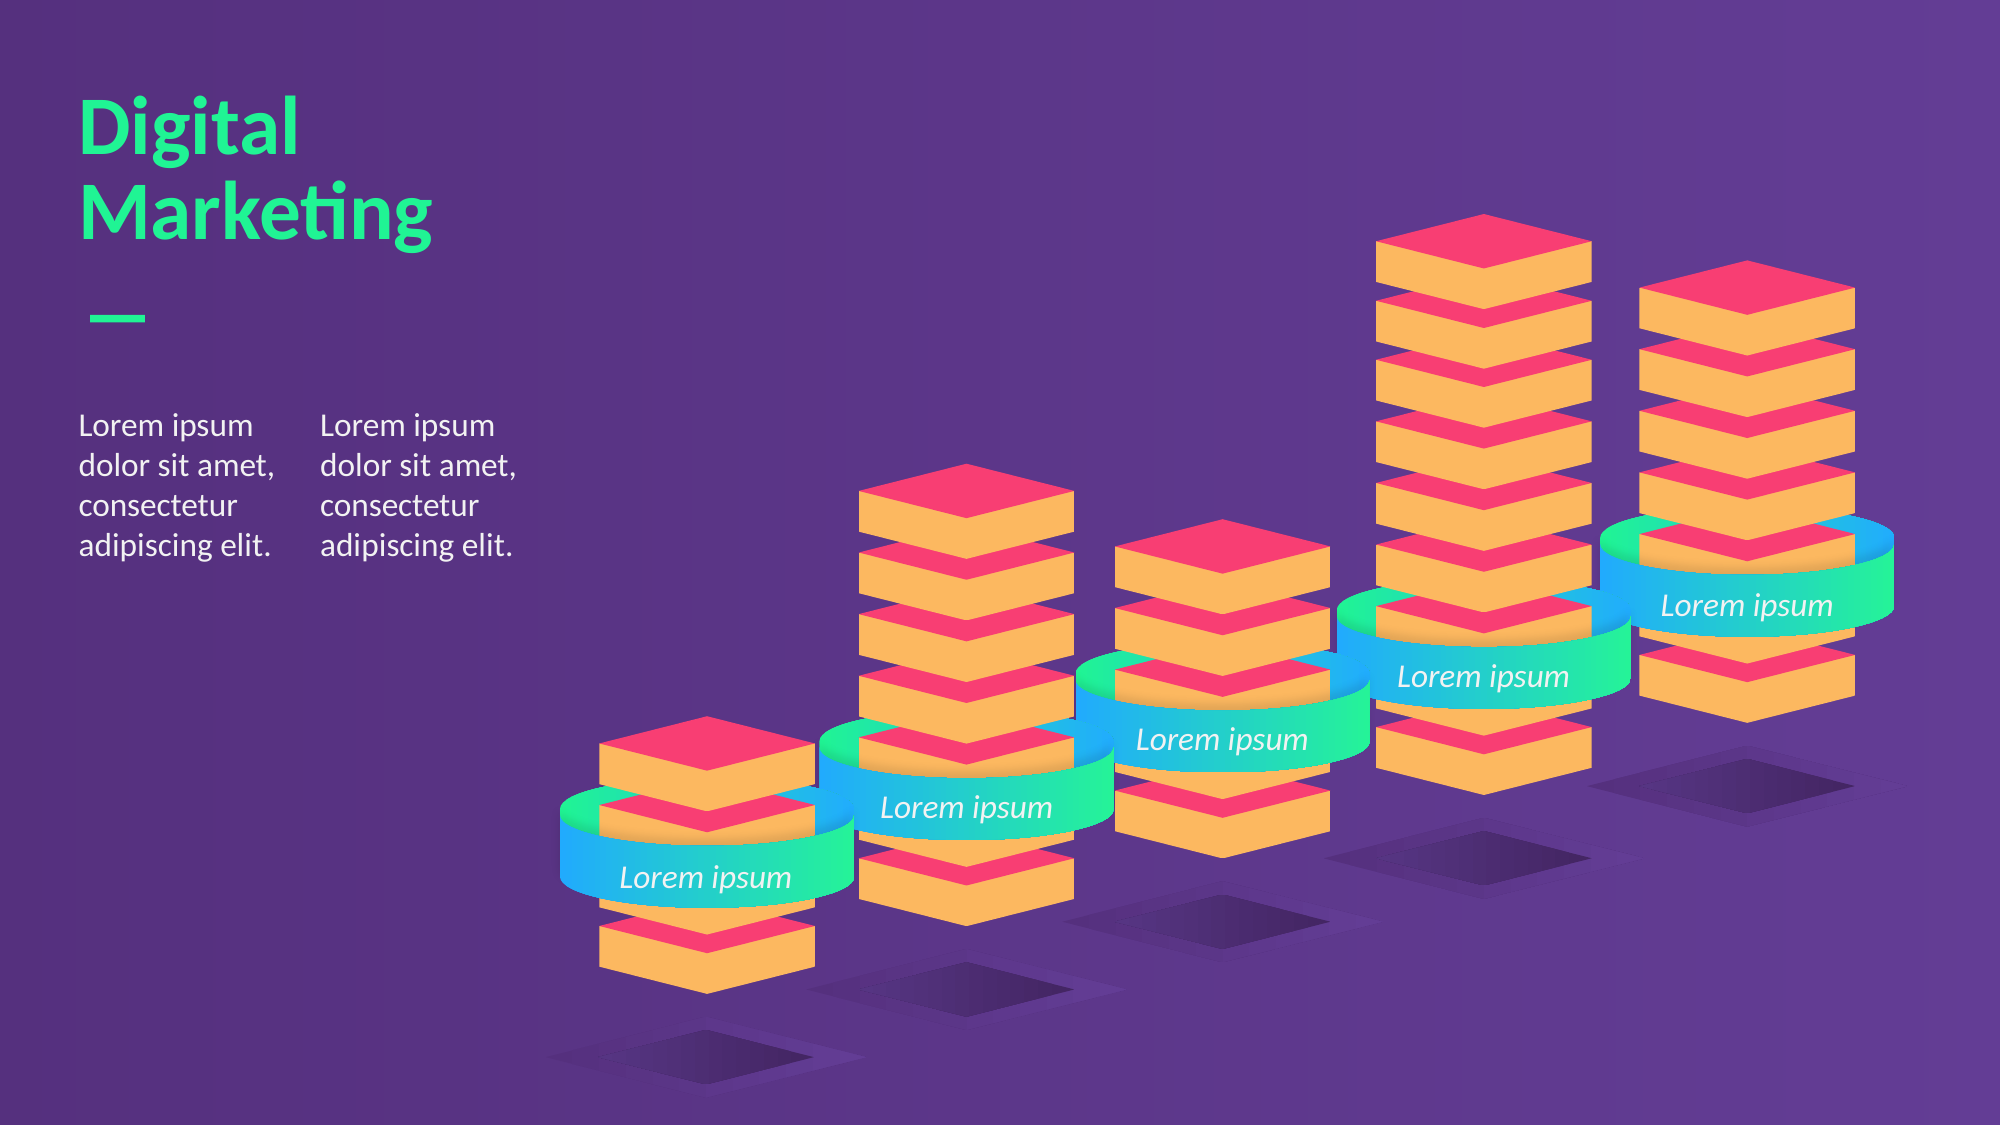

Digital Marketing

Lorem ipsum

Lorem ipsum

Lorem ipsum

Lorem ipsum

Lorem ipsum

Lorem ipsum dolor sit amet, consectetur adipiscing elit.
Lorem ipsum dolor sit amet, consectetur adipiscing elit.